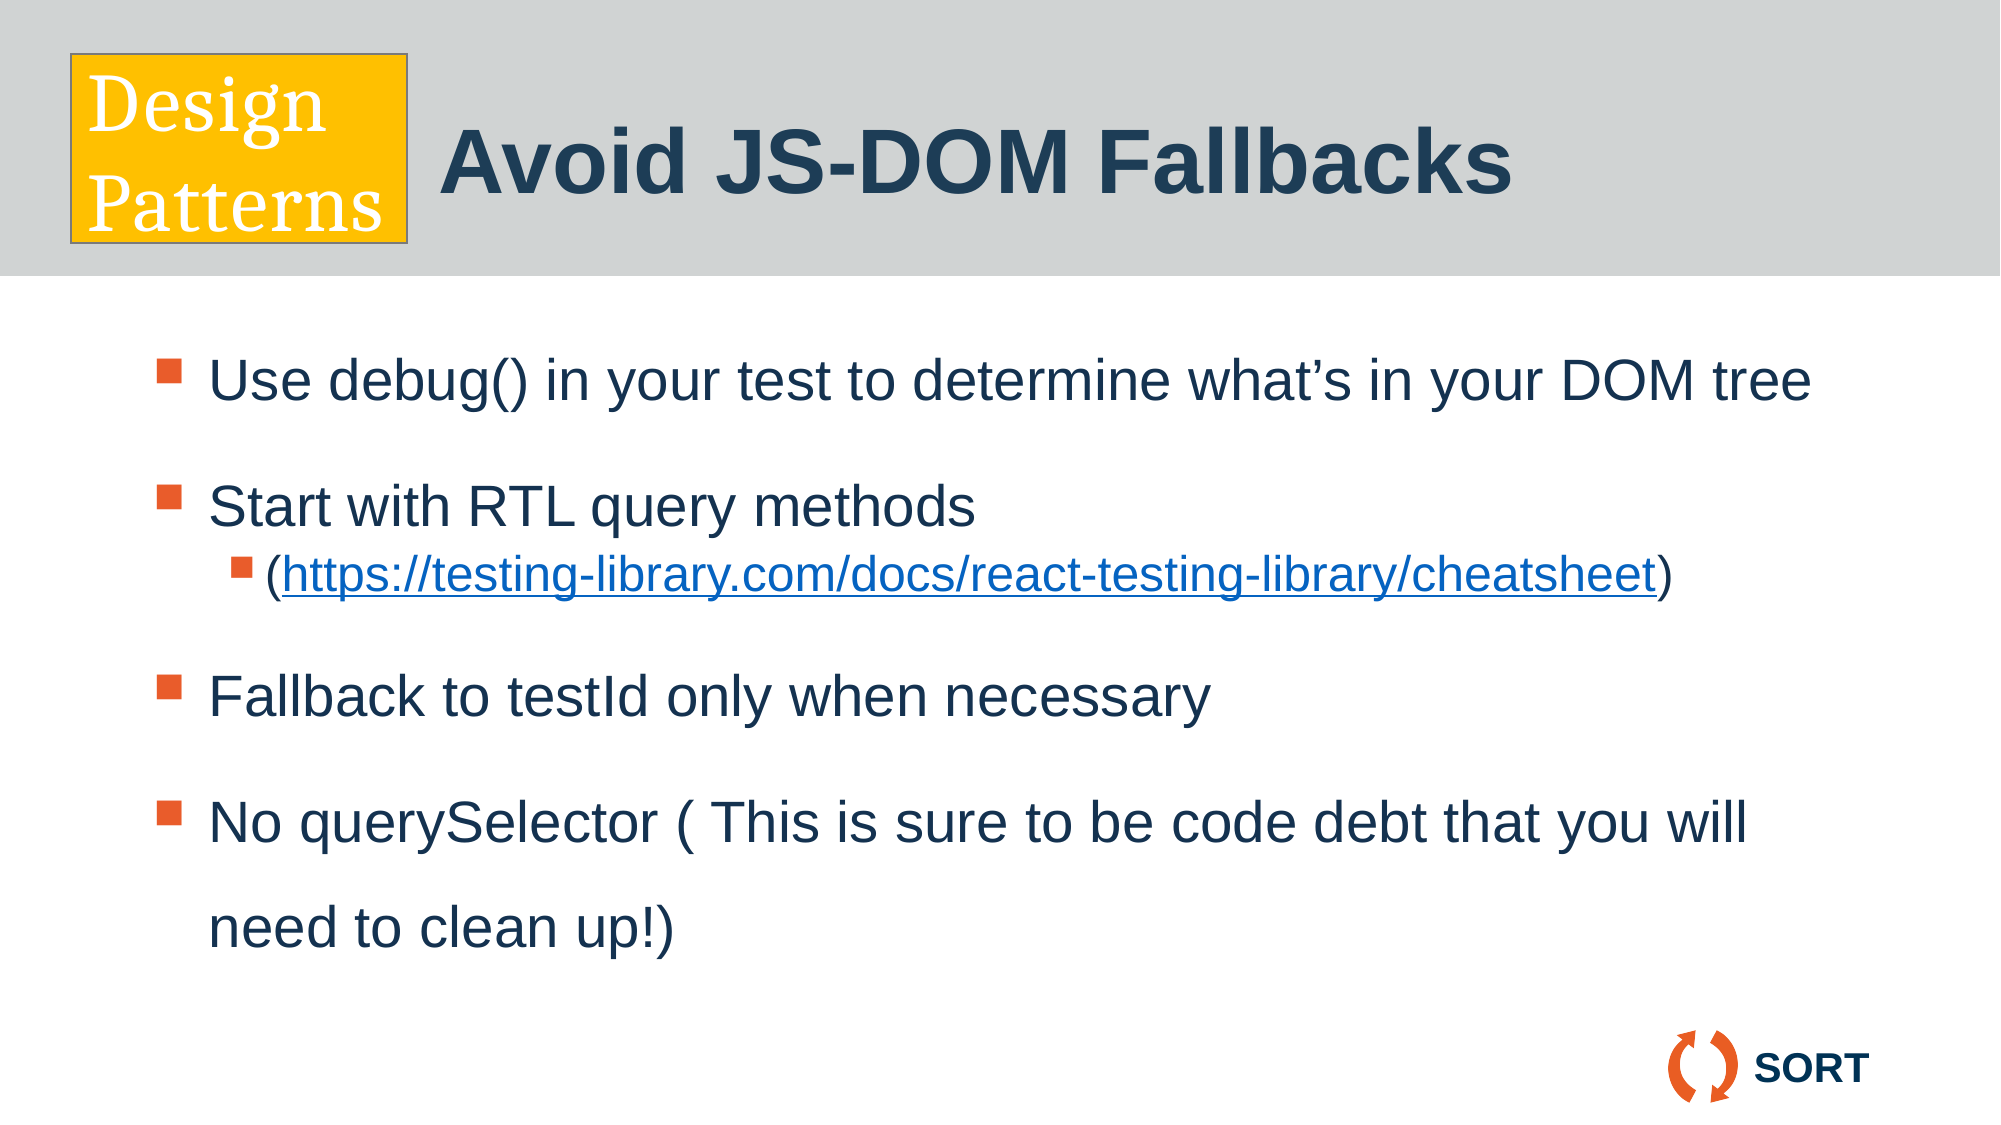

Design Patterns
# Avoid JS-DOM Fallbacks
Use debug() in your test to determine what’s in your DOM tree
Start with RTL query methods
(https://testing-library.com/docs/react-testing-library/cheatsheet)
Fallback to testId only when necessary
No querySelector ( This is sure to be code debt that you will need to clean up!)